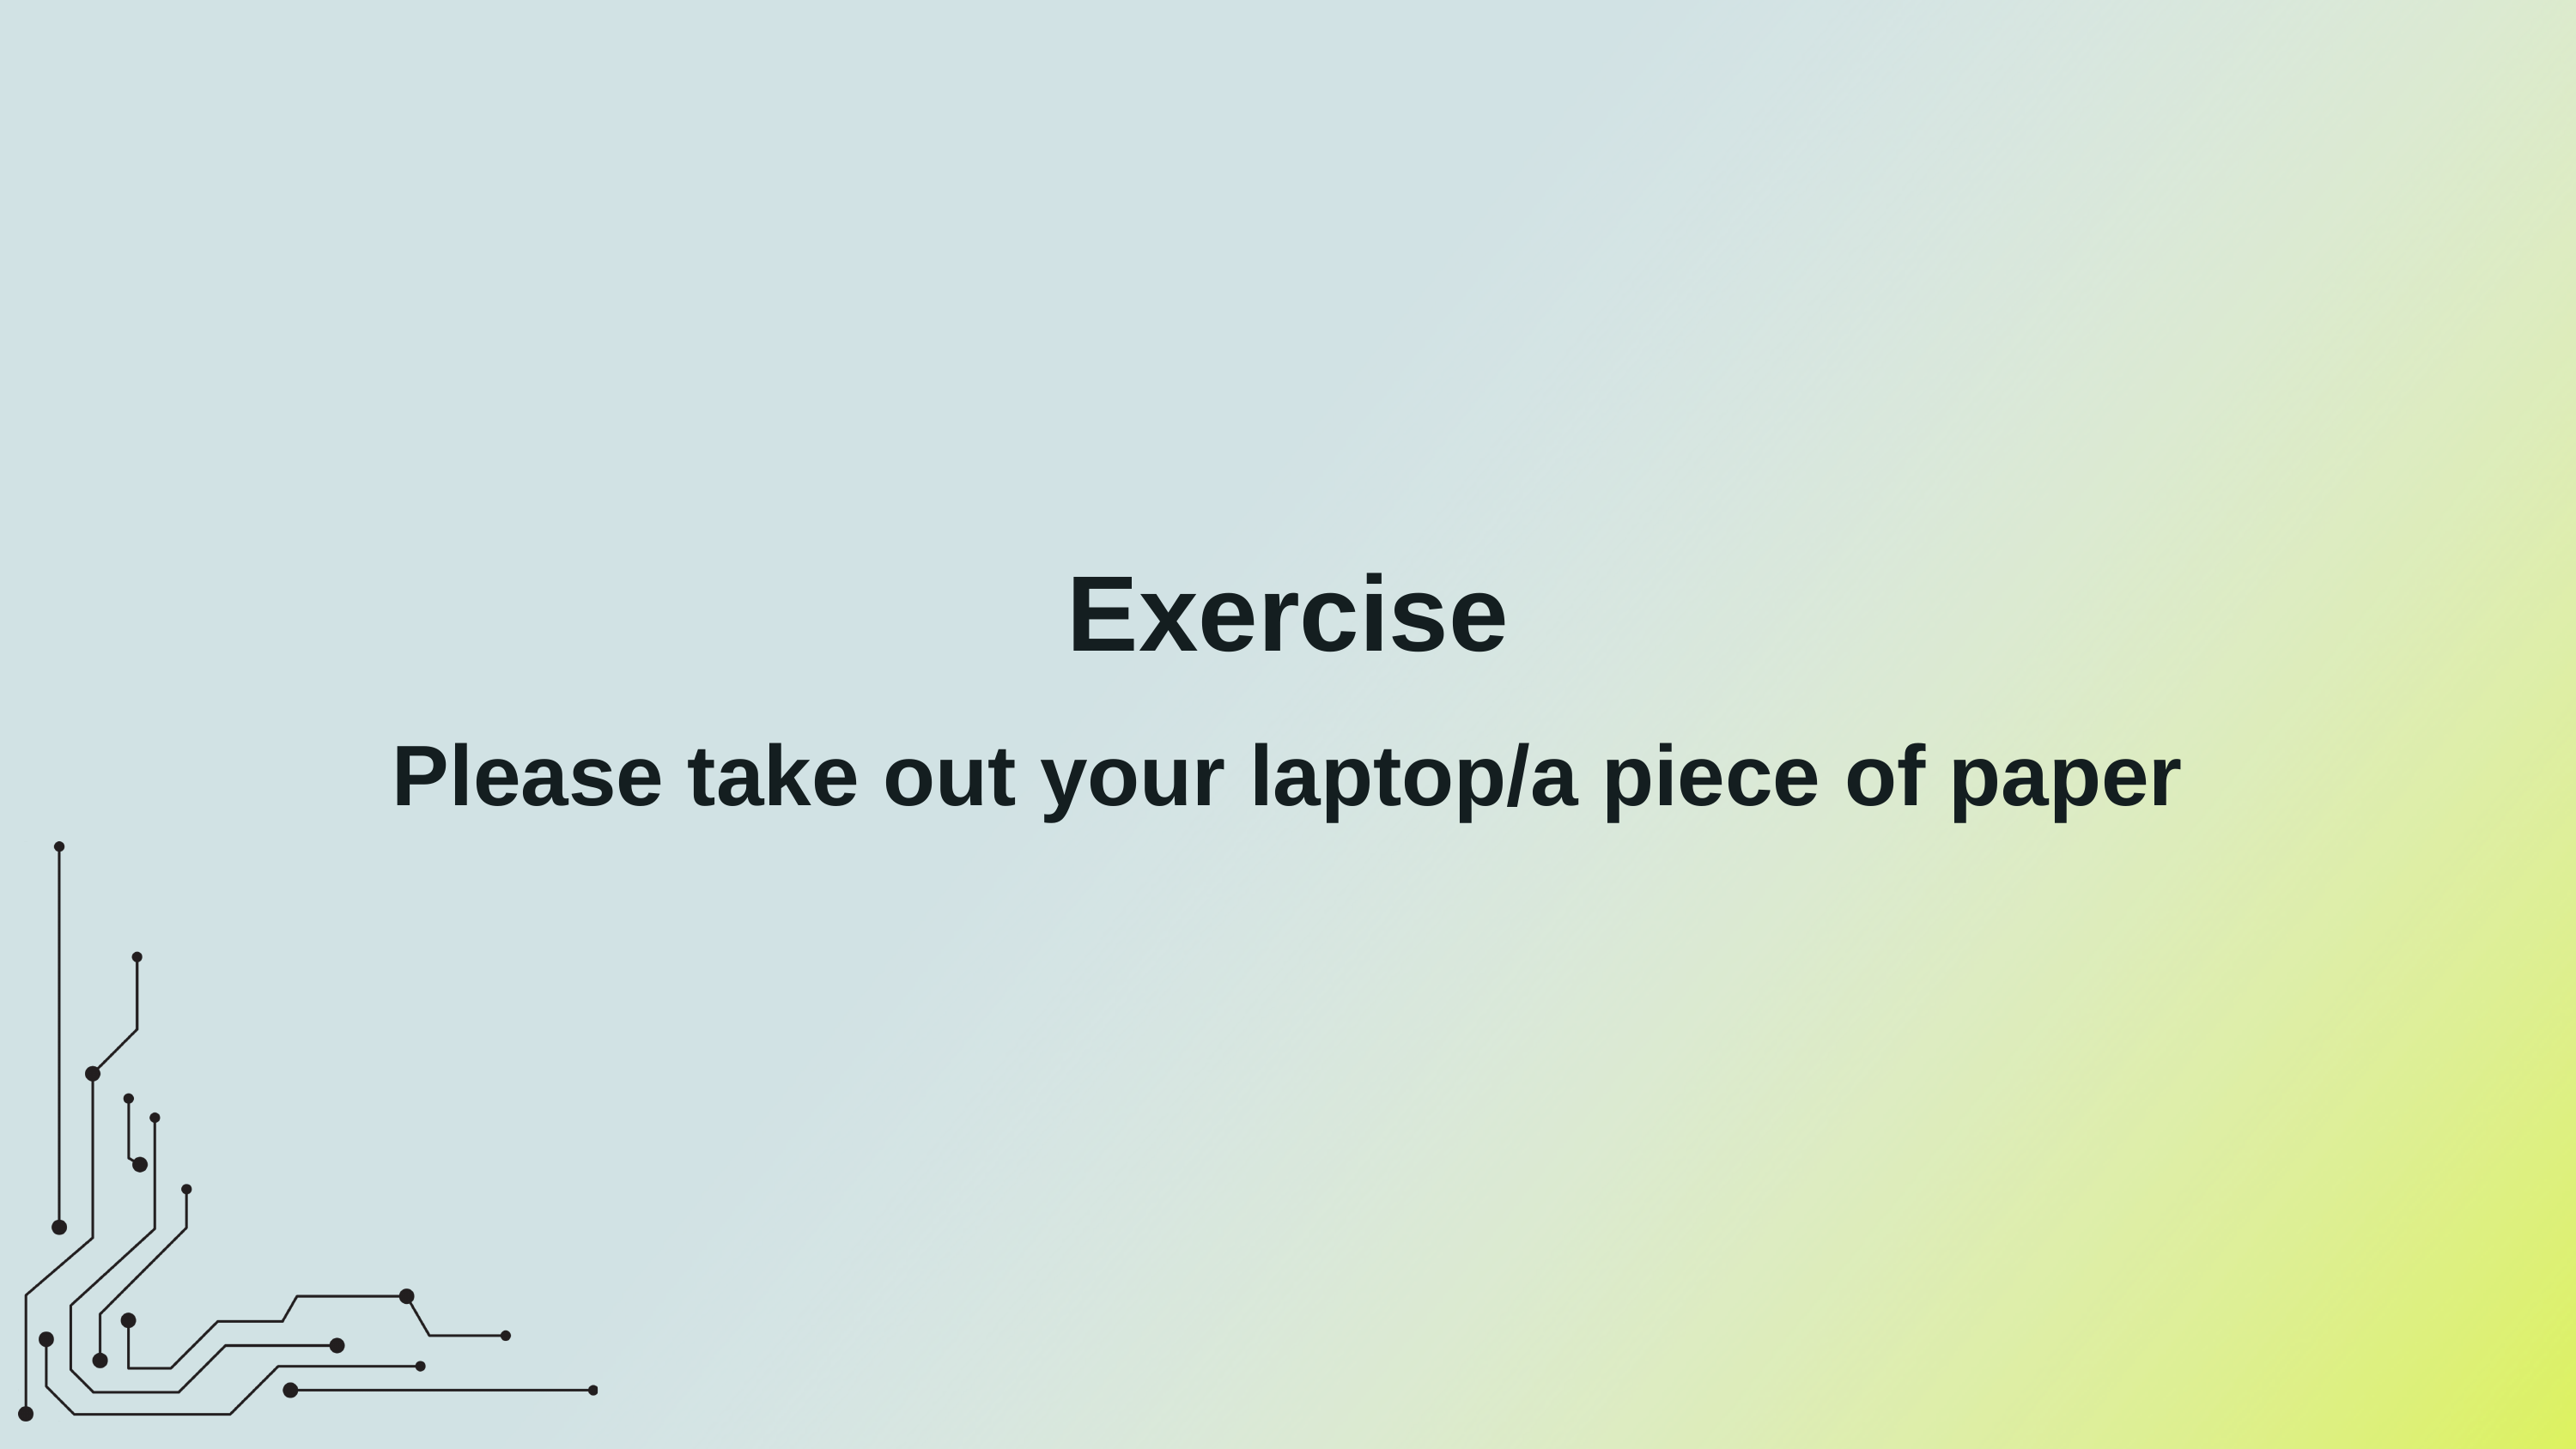

Exercise
Please take out your laptop/a piece of paper